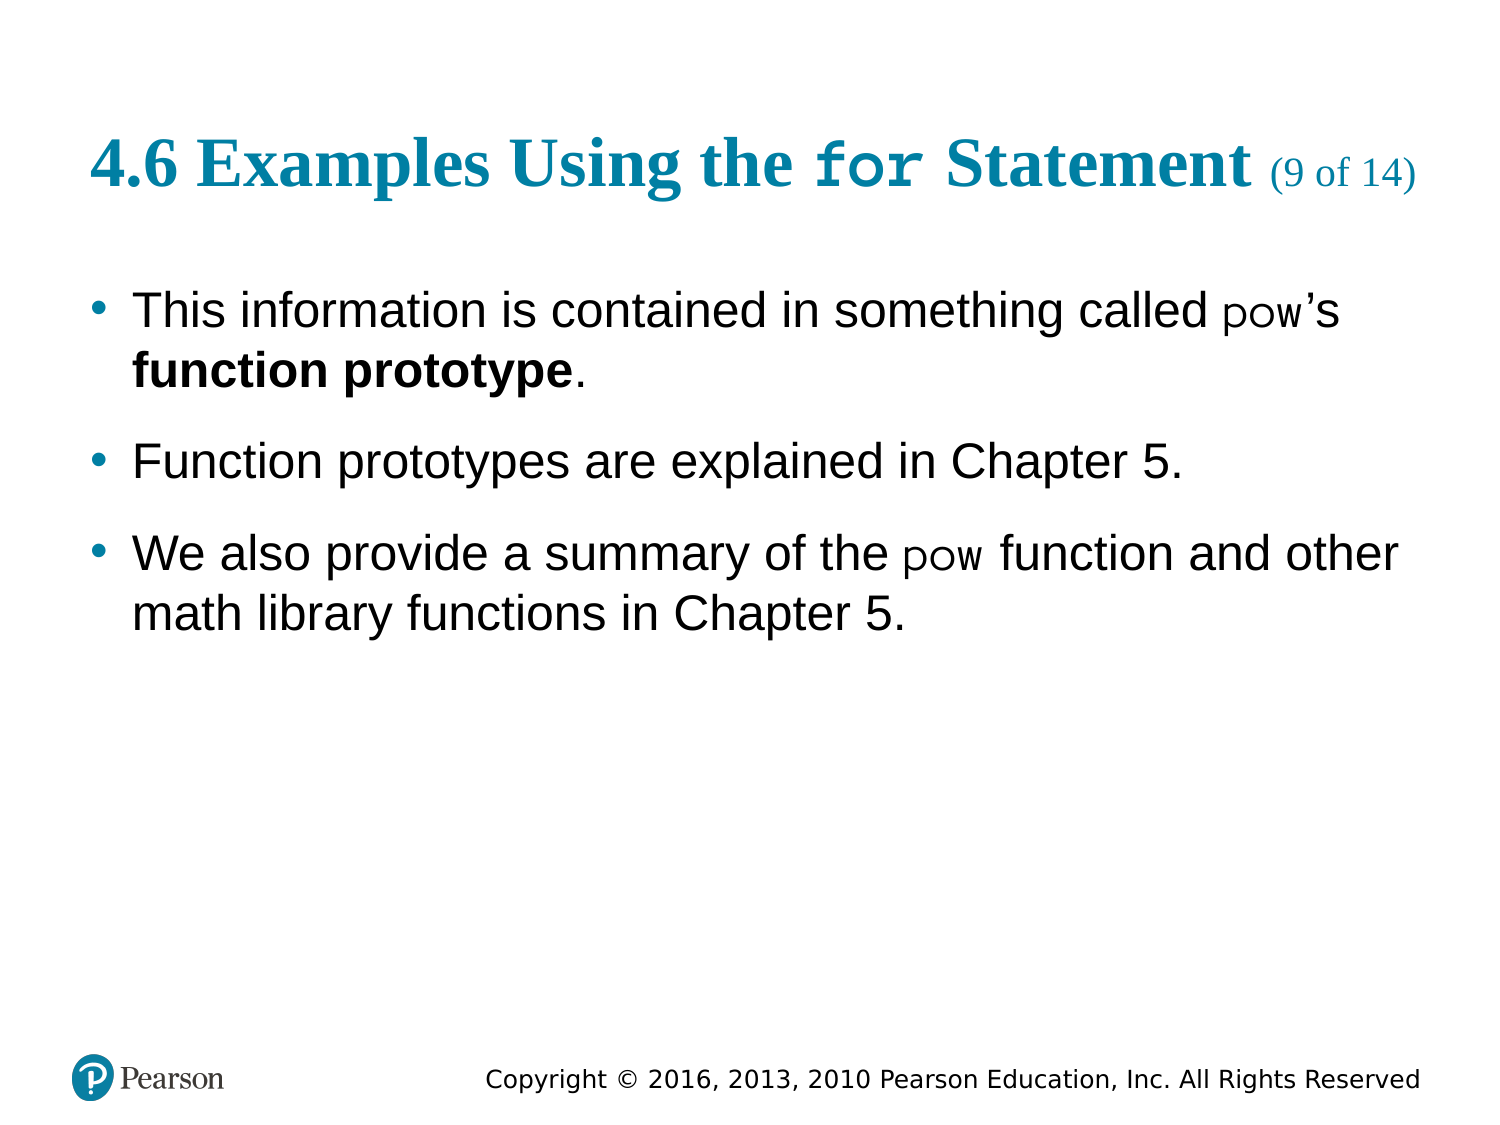

# 4.6 Examples Using the for Statement (9 of 14)
This information is contained in something called pow’s function prototype.
Function prototypes are explained in Chapter 5.
We also provide a summary of the pow function and other math library functions in Chapter 5.